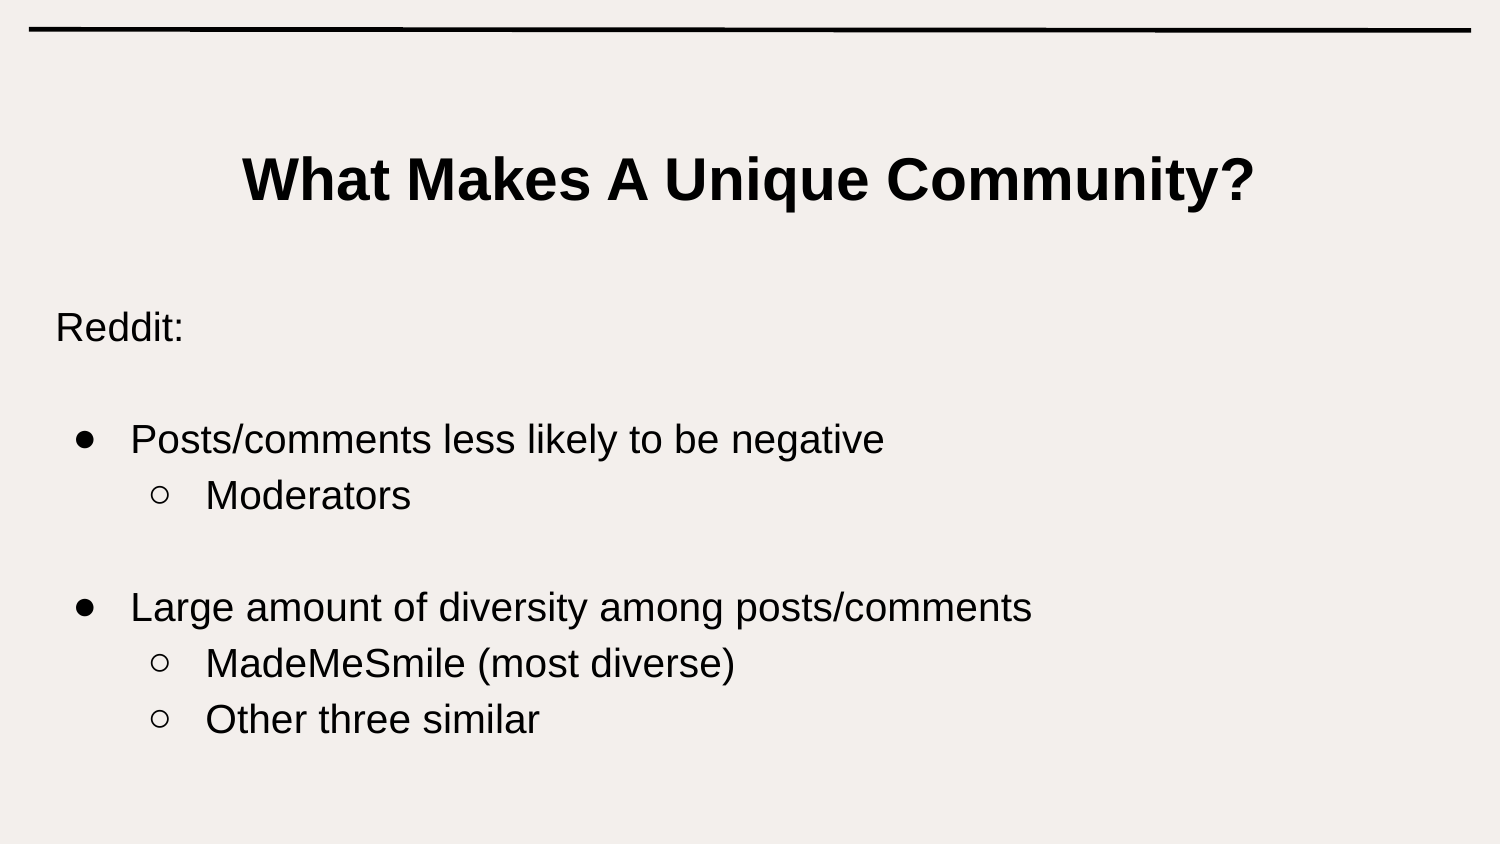

# What Makes A Unique Community?
Reddit:

Posts/comments less likely to be negative
Moderators

Large amount of diversity among posts/comments
MadeMeSmile (most diverse)
Other three similar